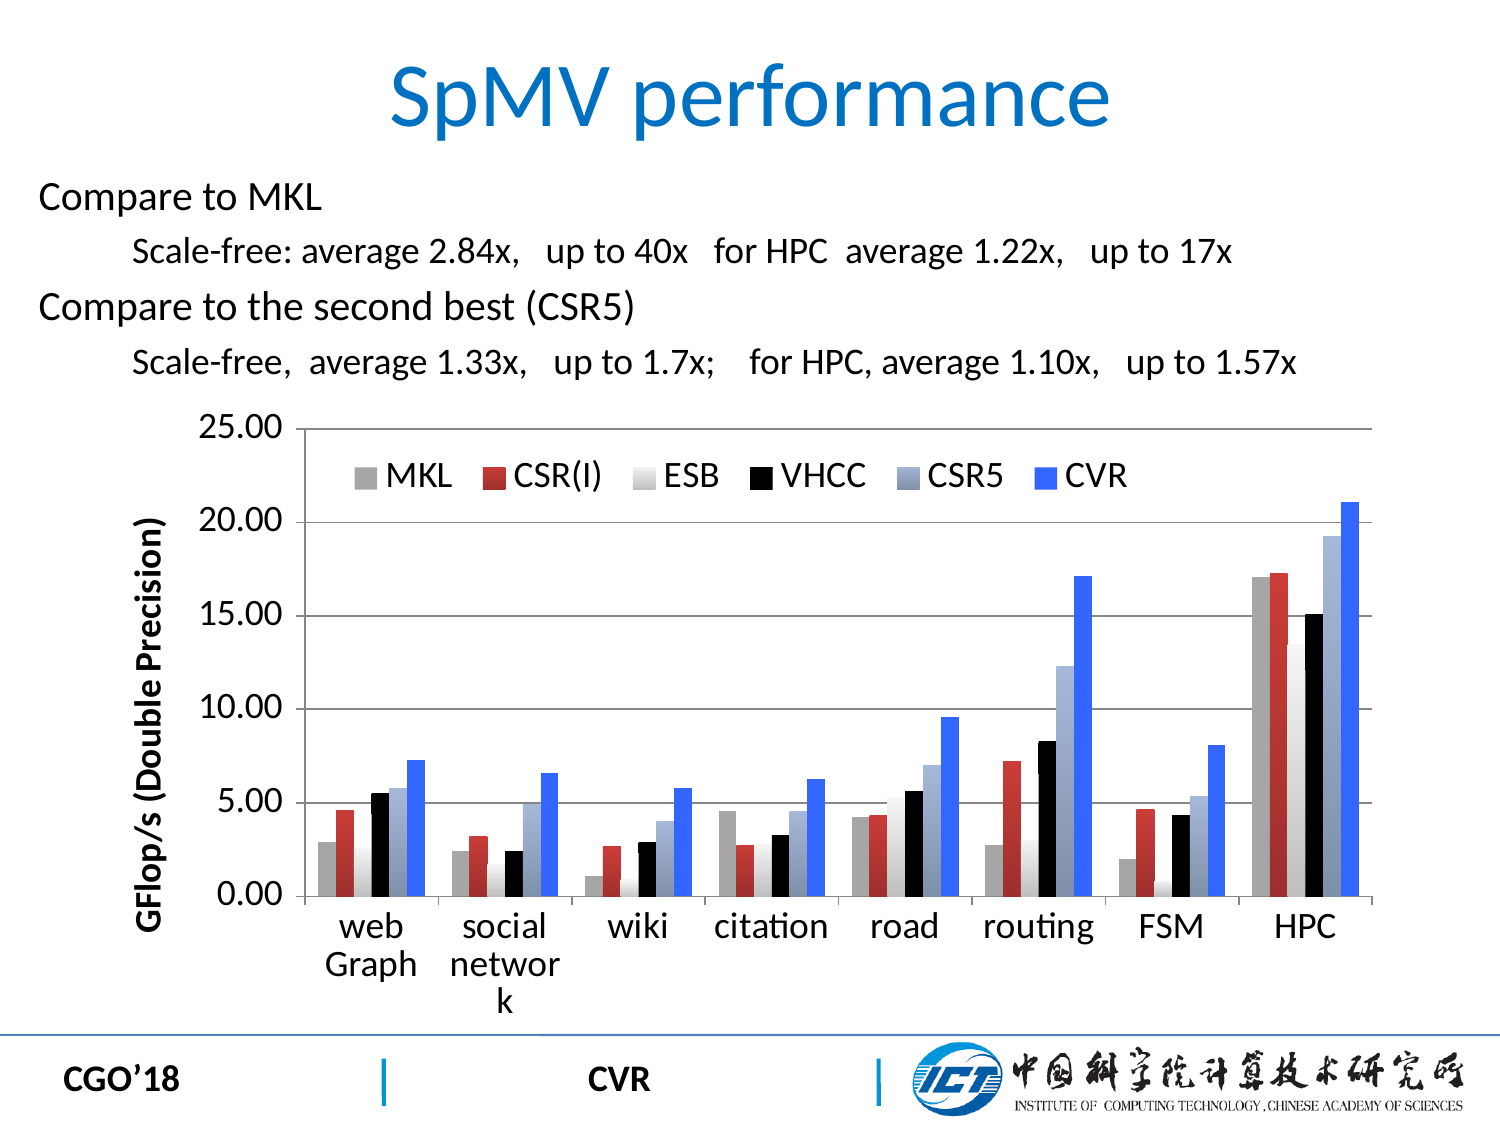

# SpMV performance
Compare to MKL
           Scale-free: average 2.84x,   up to 40x   for HPC  average 1.22x,   up to 17x
Compare to the second best (CSR5)
           Scale-free,  average 1.33x,   up to 1.7x;    for HPC, average 1.10x,   up to 1.57x

### Chart

| Category | MKL | CSR(I) | ESB | VHCC | CSR5 | CVR |
|---|---|---|---|---|---|---|
| web Graph | 2.91735019711129 | 4.593141642607777 | 2.550722915508266 | 5.477913065030603 | 5.77526108528482 | 7.281637644083583 |
| social network | 2.403306395815886 | 3.219479936192906 | 1.714779719292149 | 2.402002884828039 | 4.915385118862024 | 6.586752669062668 |
| wiki | 1.062214979177002 | 2.637275701920156 | 0.904863130111873 | 2.896664675652362 | 3.989463968342956 | 5.76826302944768 |
| citation | 4.534662397925528 | 2.732510702692324 | 2.748348885548012 | 3.249765382828235 | 4.550998104093931 | 6.2626374374422 |
| road | 4.236752710576356 | 4.294356076739466 | 5.21141848000267 | 5.597330792467524 | 7.003132734235033 | 9.57232862322162 |
| routing | 2.730814176716712 | 7.232919165580183 | 2.972618352310783 | 8.29090080328787 | 12.28715171650055 | 17.11240442489136 |
| FSM | 2.013798013245033 | 4.642496183206106 | 0.786253393665158 | 4.298 | 5.334798245614034 | 8.091146751458467 |
| HPC | 17.08943210660982 | 17.23856652204681 | 13.46412030996998 | 15.0680355456233 | 19.24343689872015 | 21.10594628740501 |